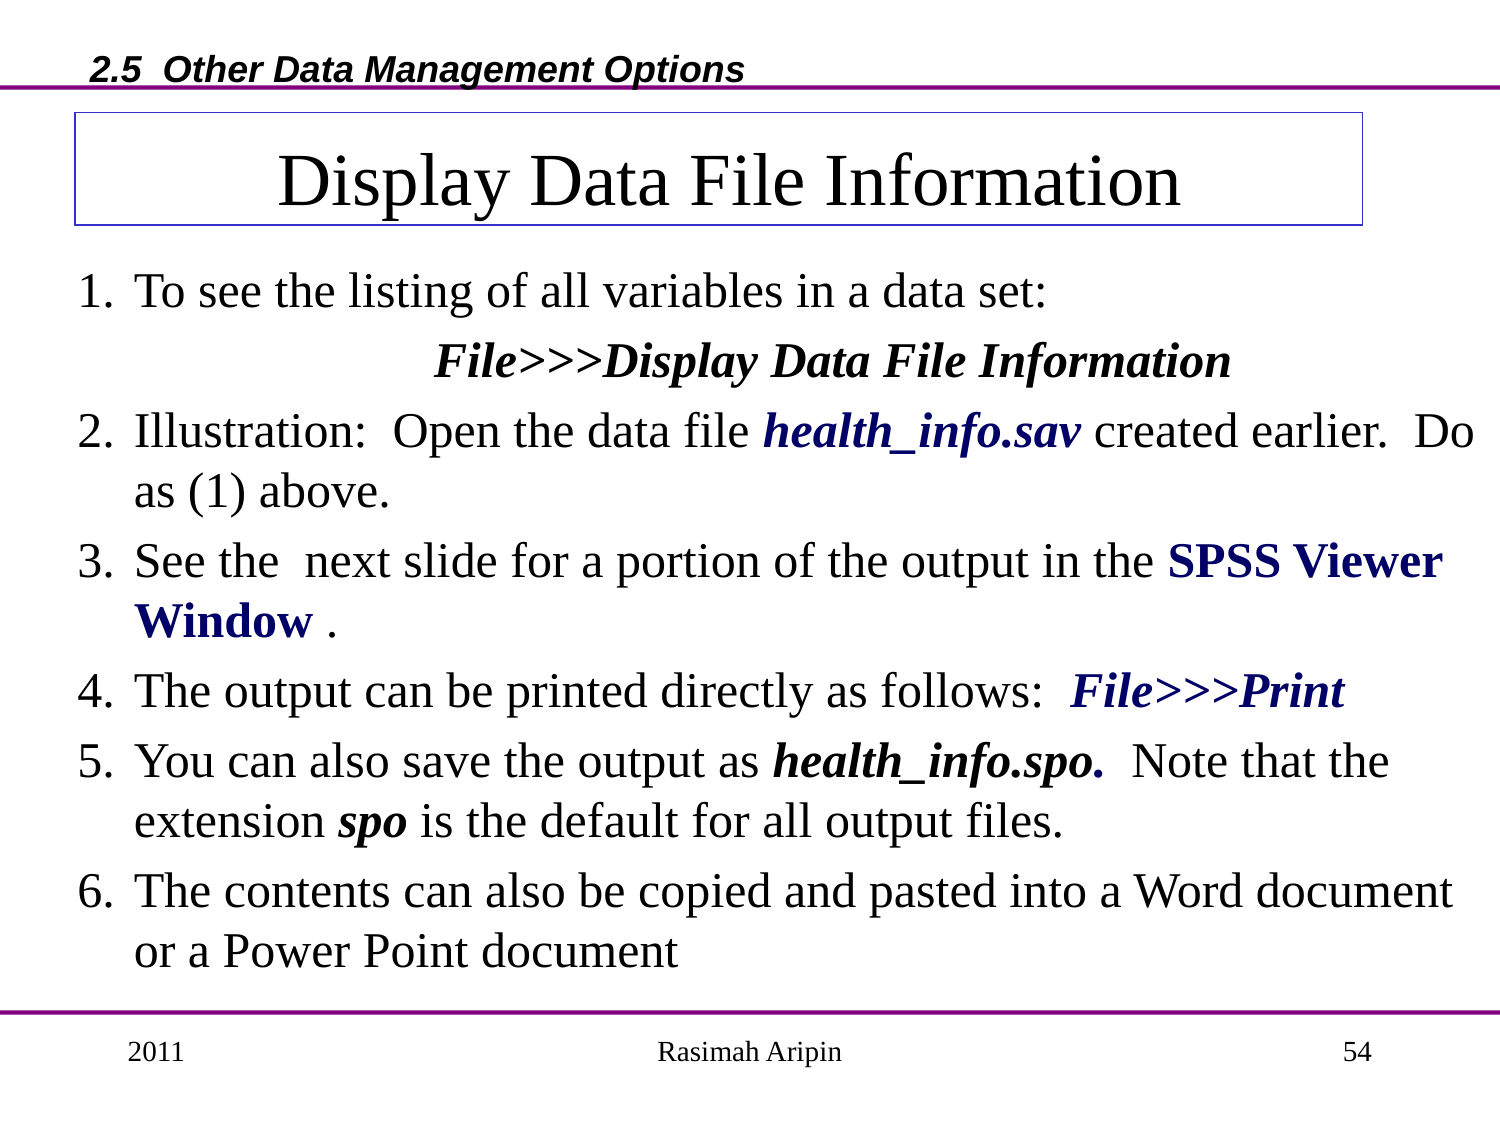

2.5  Other Data Management Options
# Display Data File Information
To see the listing of all variables in a data set:
			File>>>Display Data File Information
Illustration:  Open the data file health_info.sav created earlier.  Do as (1) above.
See the  next slide for a portion of the output in the SPSS Viewer Window .
The output can be printed directly as follows:  File>>>Print
You can also save the output as health_info.spo.  Note that the extension spo is the default for all output files.
The contents can also be copied and pasted into a Word document or a Power Point document
2011
Rasimah Aripin
54